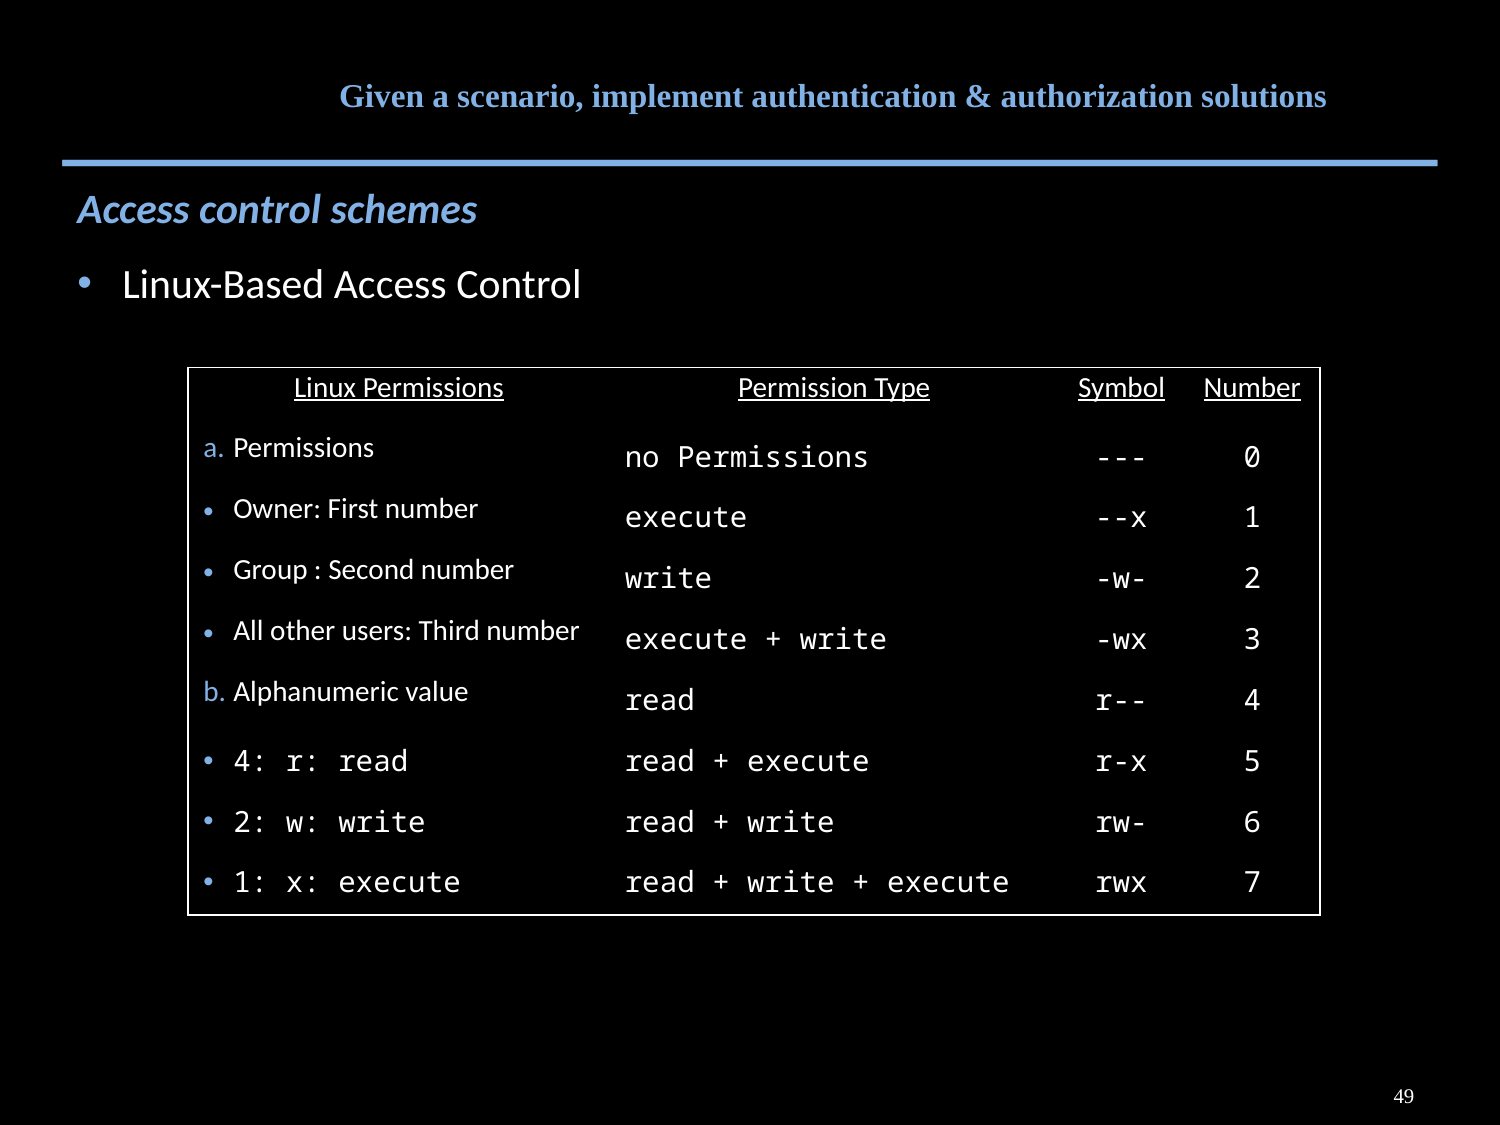

# Given a scenario, implement authentication & authorization solutions
Access control schemes
Linux-Based Access Control
| Linux Permissions | Permission Type | Symbol | Number |
| --- | --- | --- | --- |
| Permissions | no Permissions | --- | 0 |
| Owner: First number | execute | --x | 1 |
| Group : Second number | write | -w- | 2 |
| All other users: Third number | execute + write | -wx | 3 |
| Alphanumeric value | read | r-- | 4 |
| 4: r: read | read + execute | r-x | 5 |
| 2: w: write | read + write | rw- | 6 |
| 1: x: execute | read + write + execute | rwx | 7 |
49